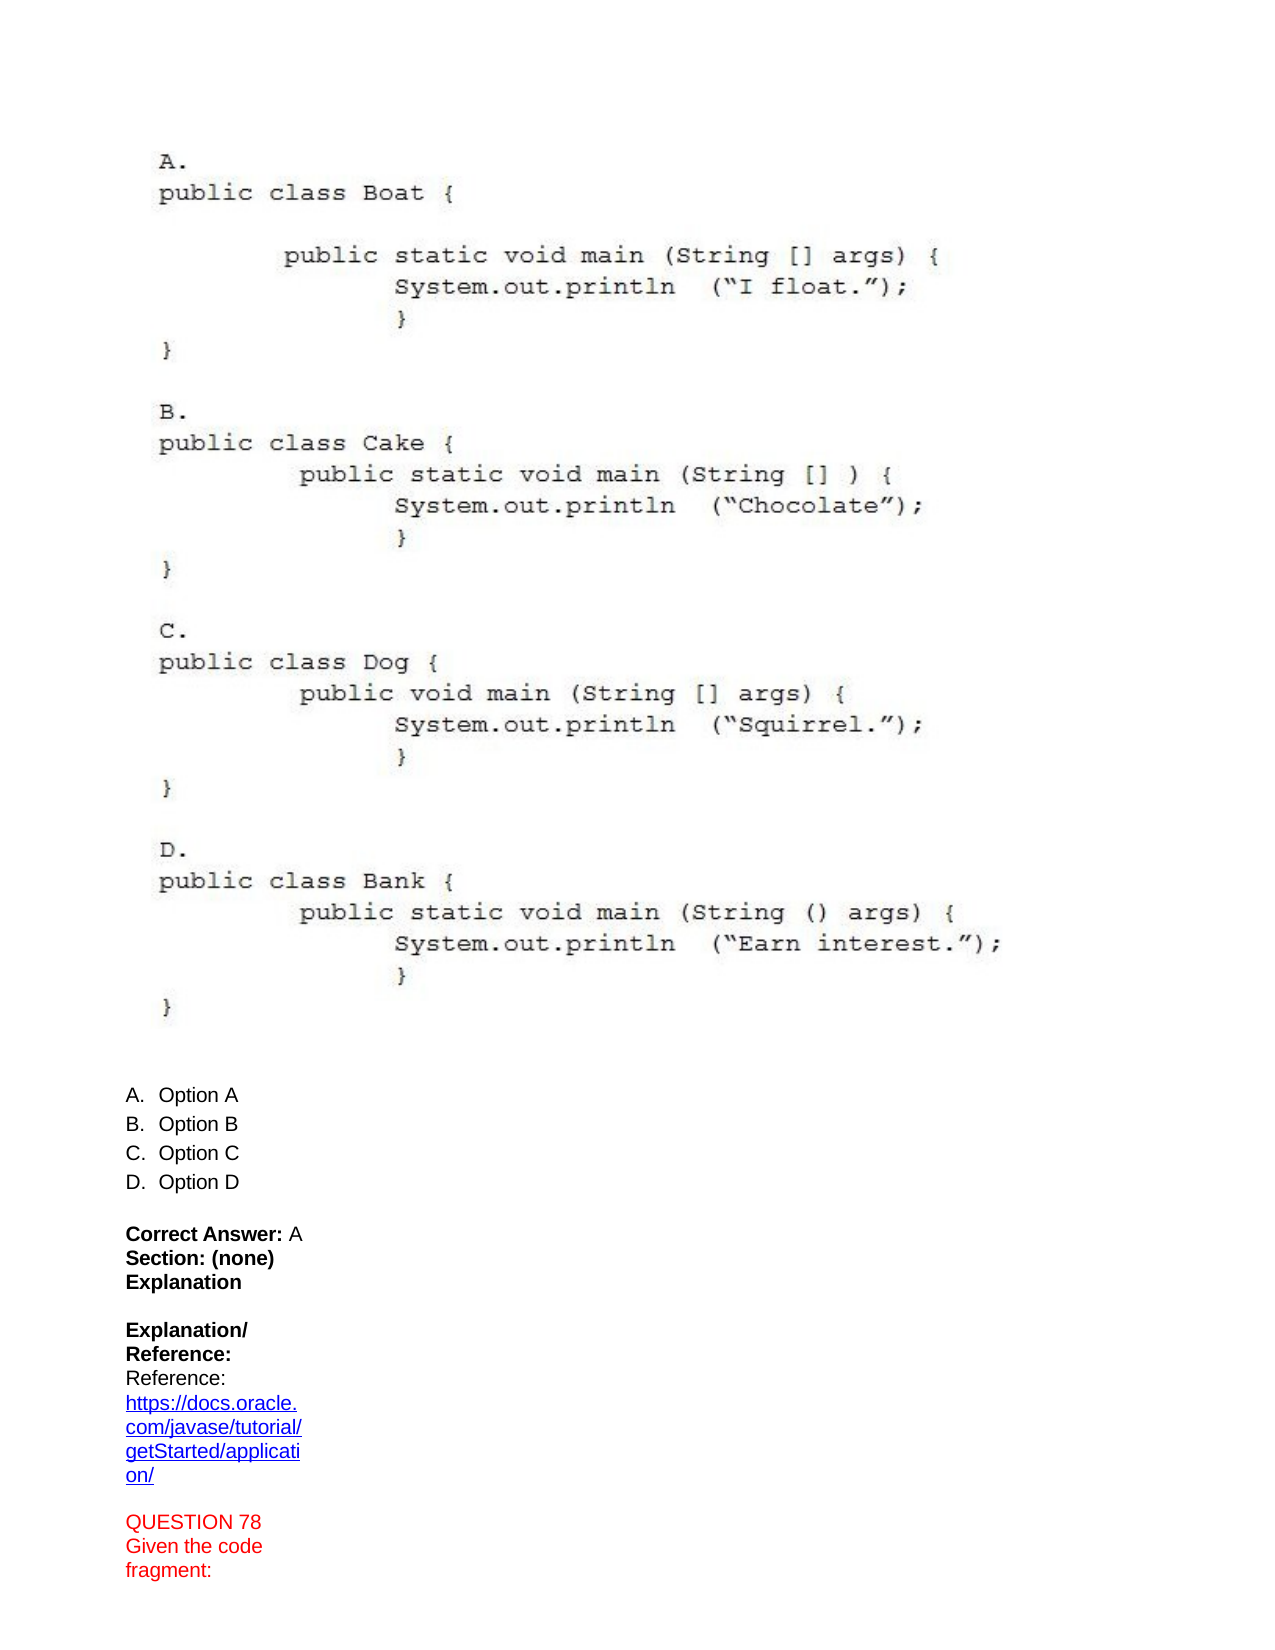

Option A
Option B
Option C
Option D

Correct Answer: A  Section: (none)  Explanation

Explanation/Reference:
Reference: https://docs.oracle.com/javase/tutorial/getStarted/application/

QUESTION 78
Given the code fragment: